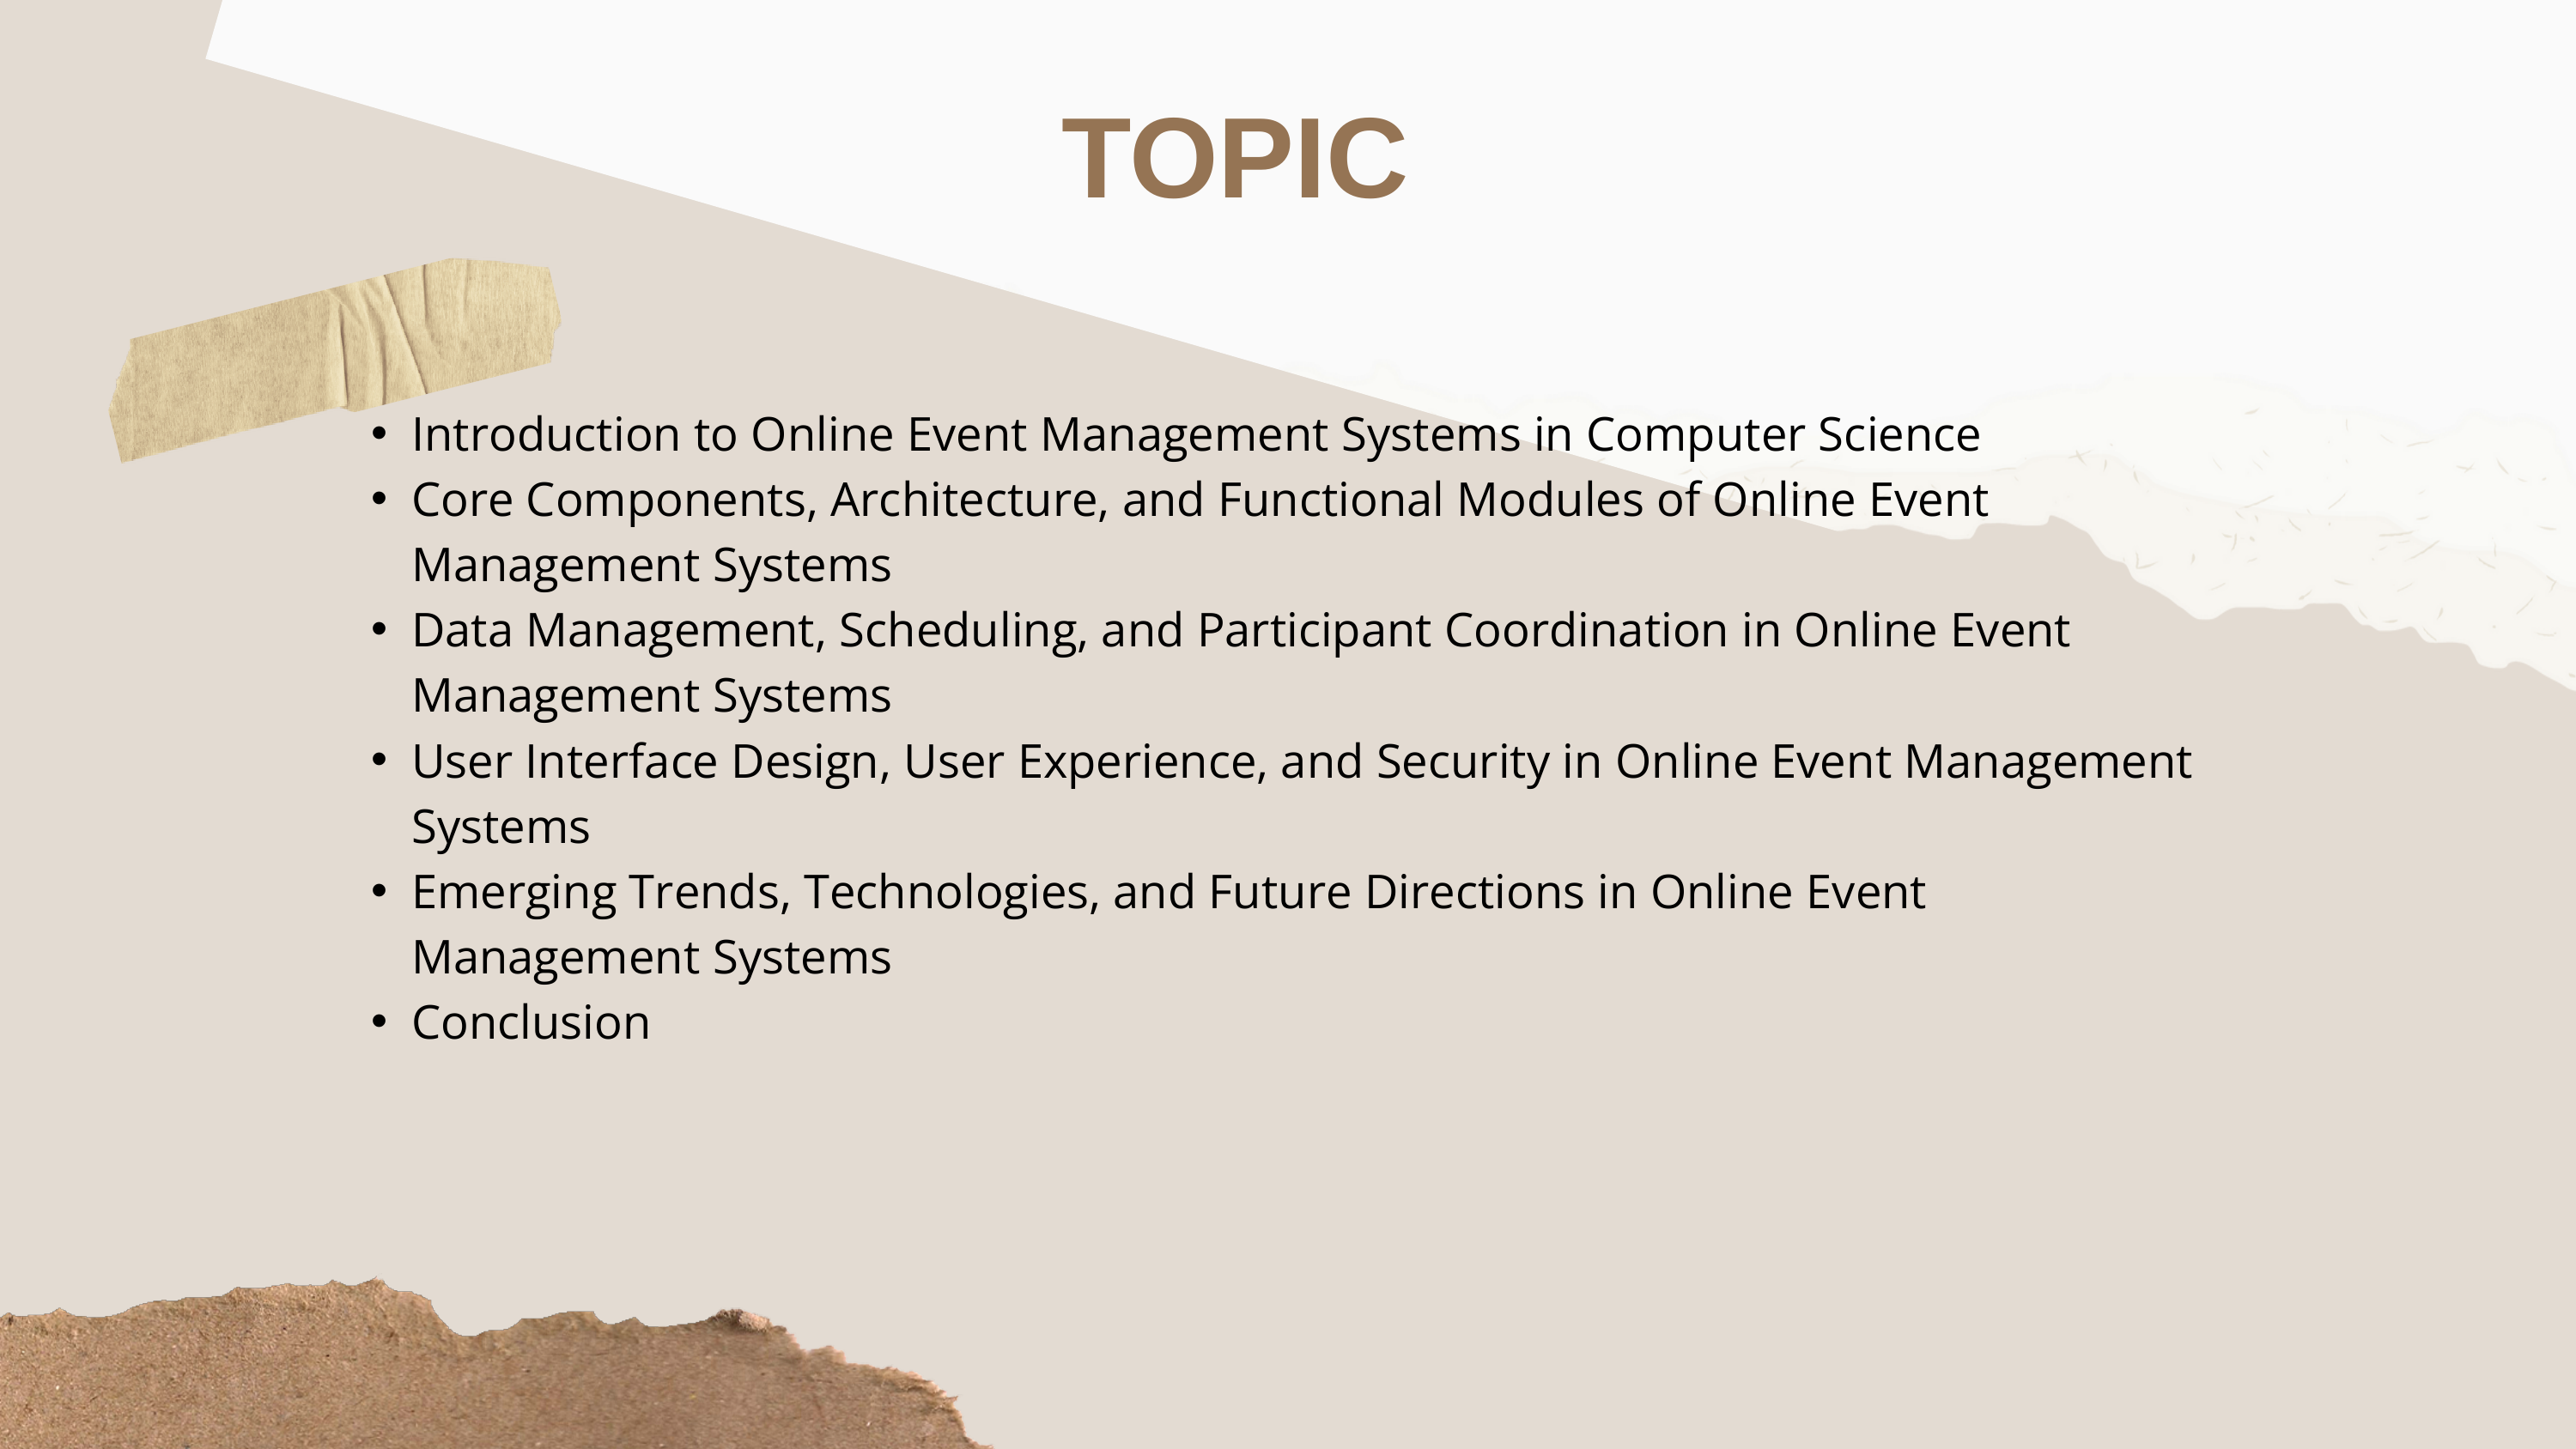

TOPIC

Introduction to Online Event Management Systems in Computer Science
Core Components, Architecture, and Functional Modules of Online Event Management Systems
Data Management, Scheduling, and Participant Coordination in Online Event Management Systems
User Interface Design, User Experience, and Security in Online Event Management Systems
Emerging Trends, Technologies, and Future Directions in Online Event Management Systems
Conclusion